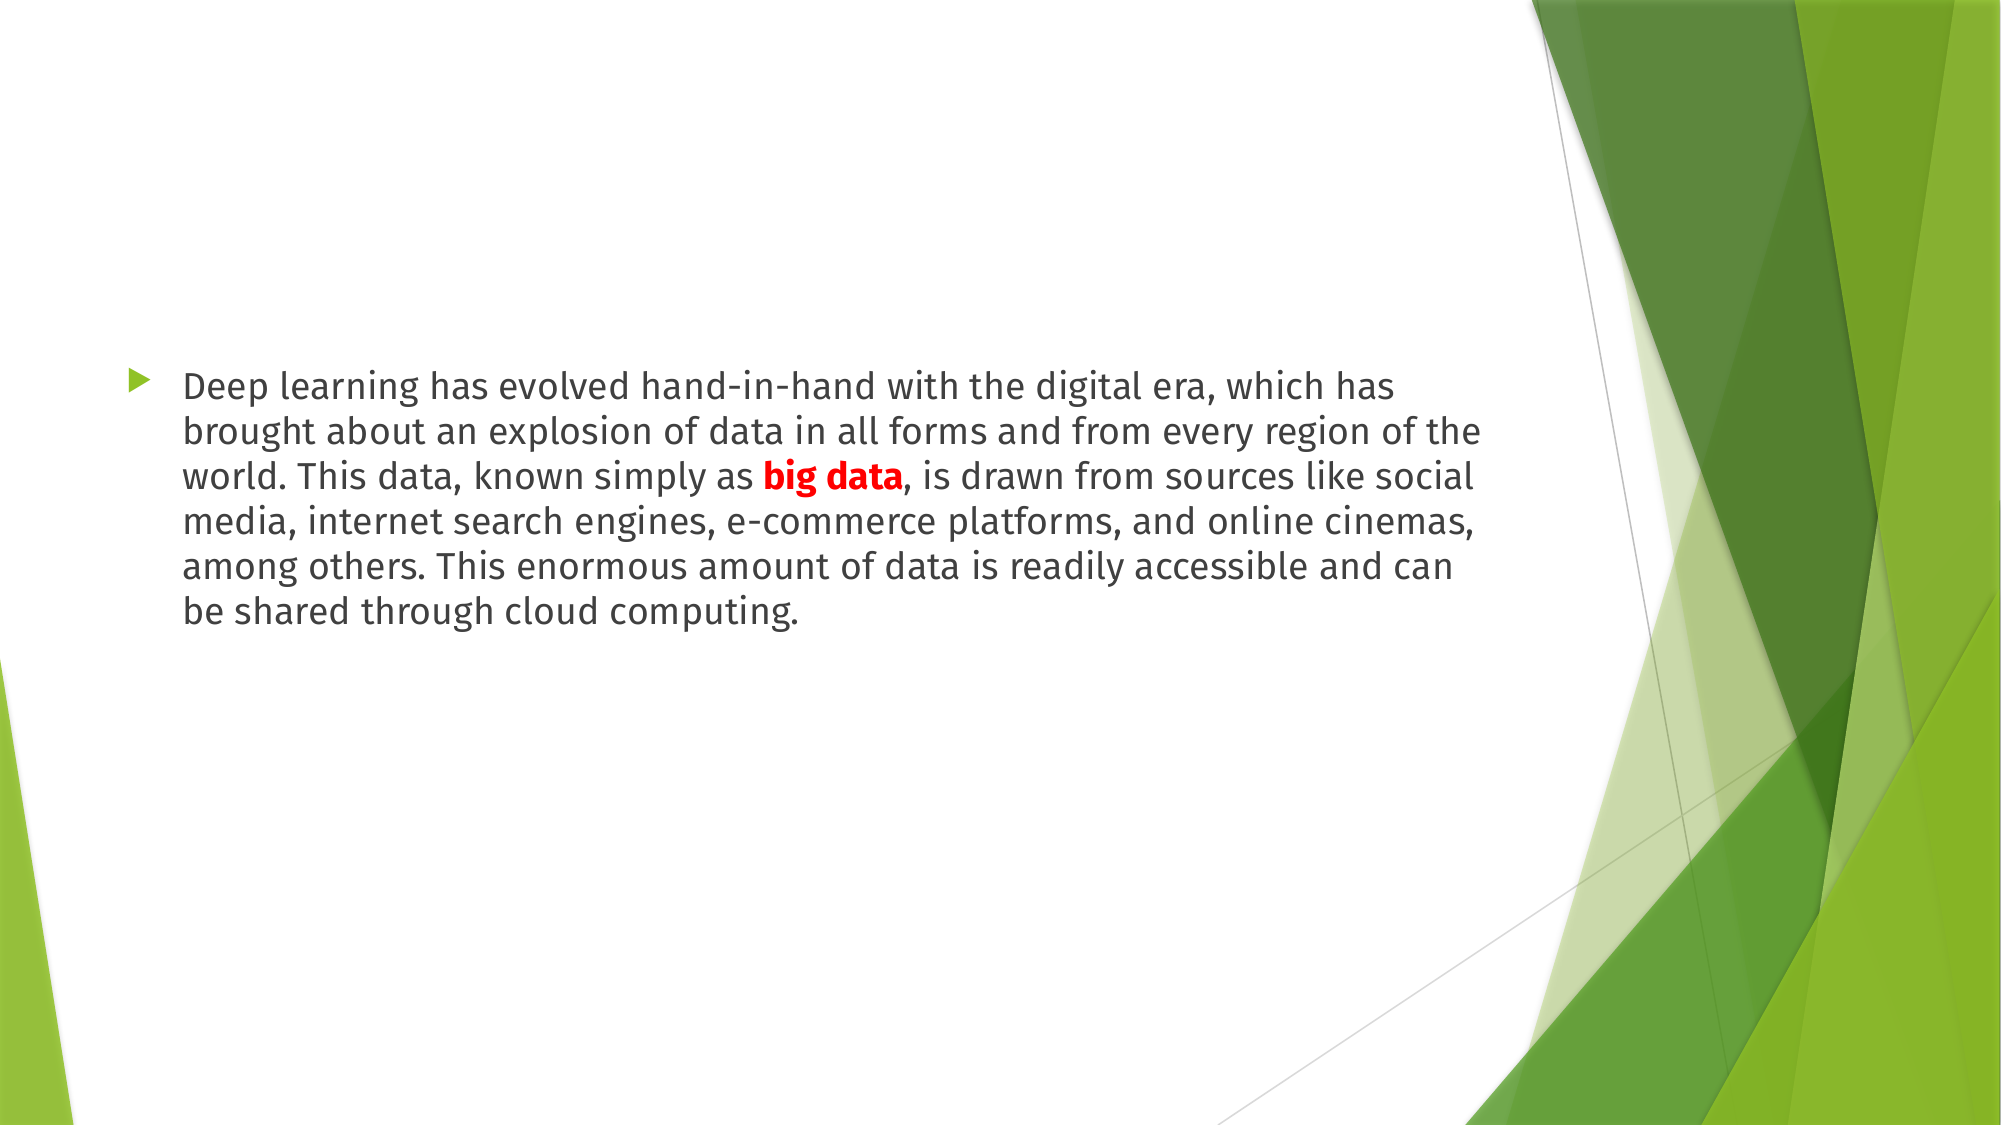

Deep learning has evolved hand-in-hand with the digital era, which has brought about an explosion of data in all forms and from every region of the world. This data, known simply as big data, is drawn from sources like social media, internet search engines, e-commerce platforms, and online cinemas, among others. This enormous amount of data is readily accessible and can be shared through cloud computing.